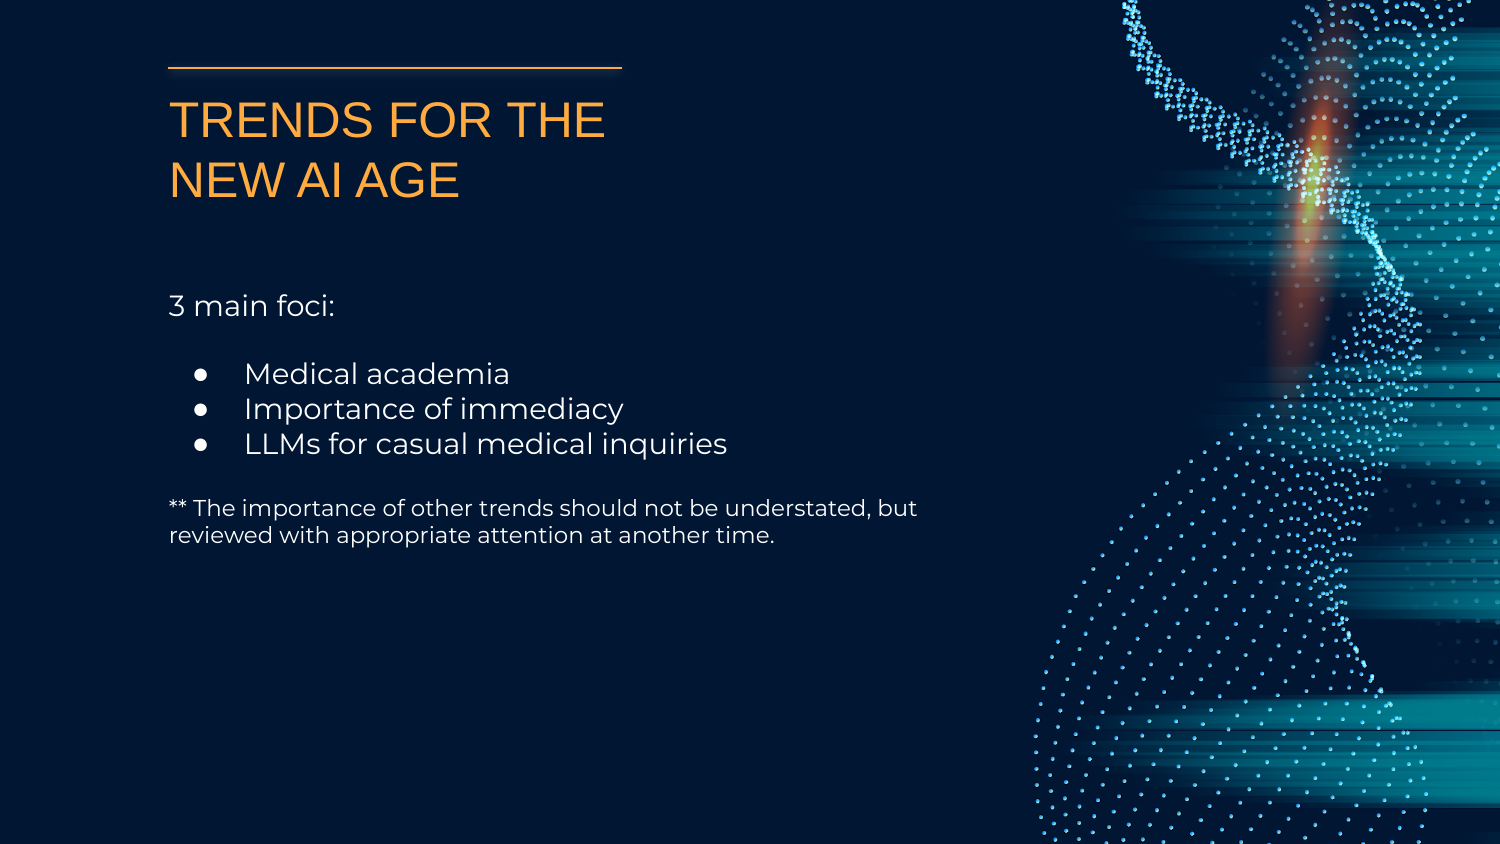

# TRENDS FOR THE
NEW AI AGE
3 main foci:
Medical academia
Importance of immediacy
LLMs for casual medical inquiries
** The importance of other trends should not be understated, but reviewed with appropriate attention at another time.